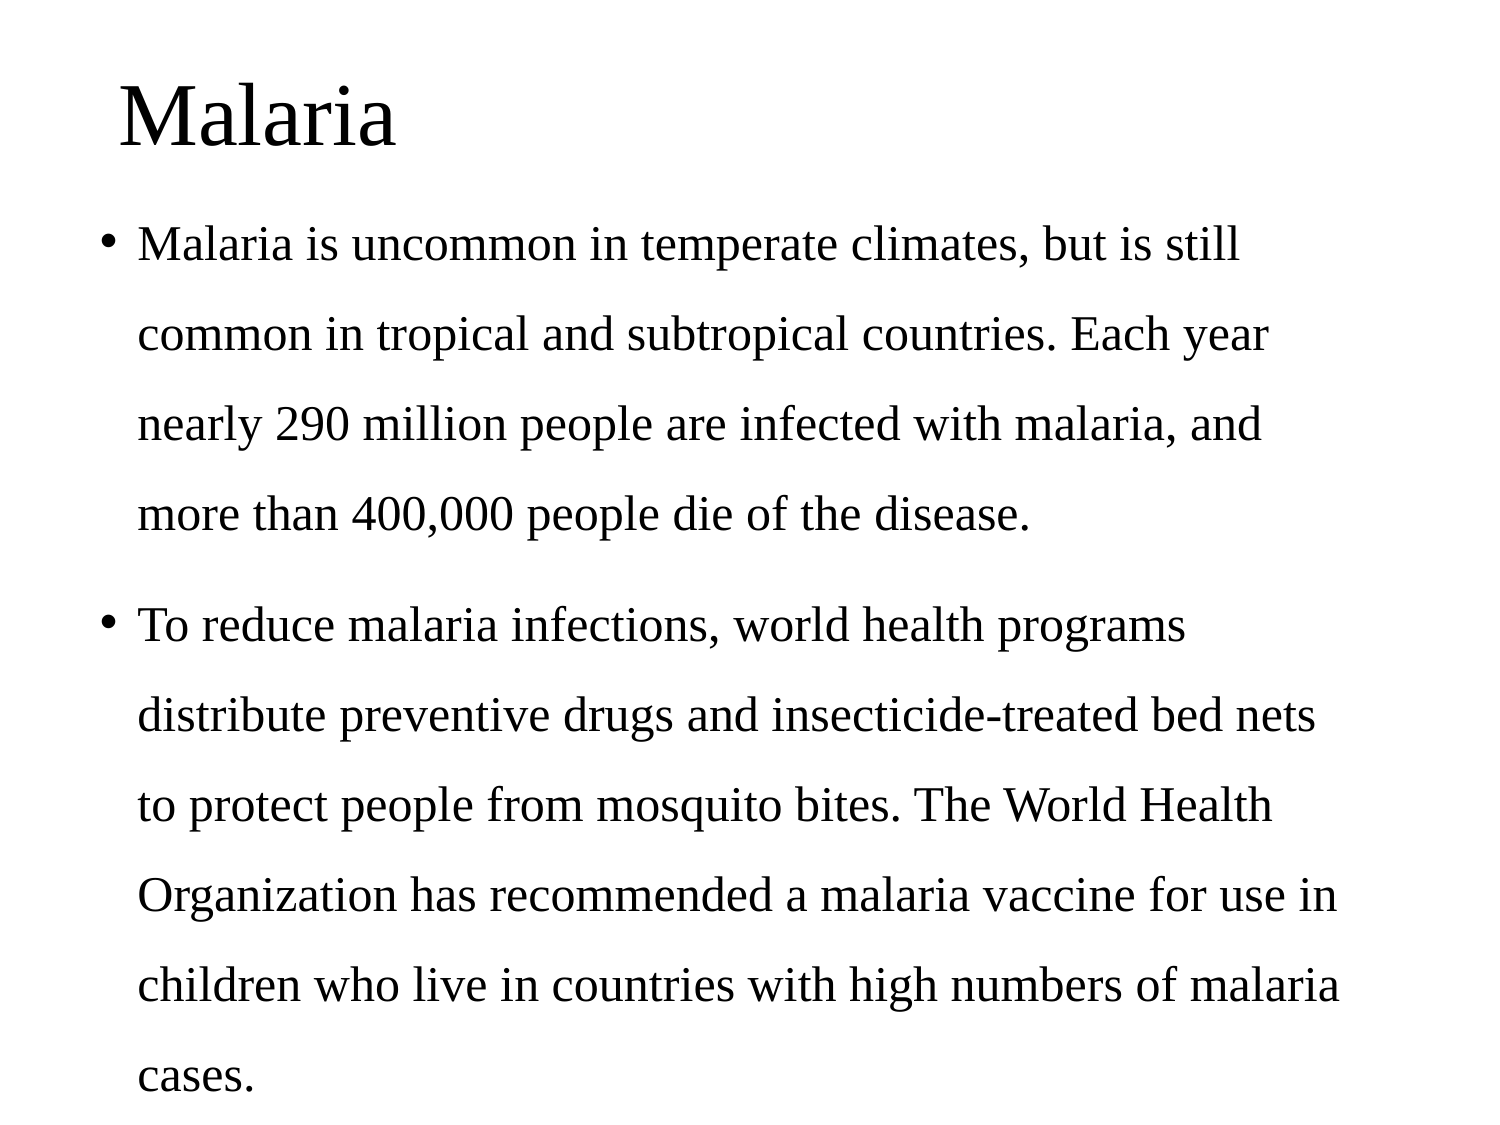

# Malaria
Malaria is uncommon in temperate climates, but is still common in tropical and subtropical countries. Each year nearly 290 million people are infected with malaria, and more than 400,000 people die of the disease.
To reduce malaria infections, world health programs distribute preventive drugs and insecticide-treated bed nets to protect people from mosquito bites. The World Health Organization has recommended a malaria vaccine for use in children who live in countries with high numbers of malaria cases.